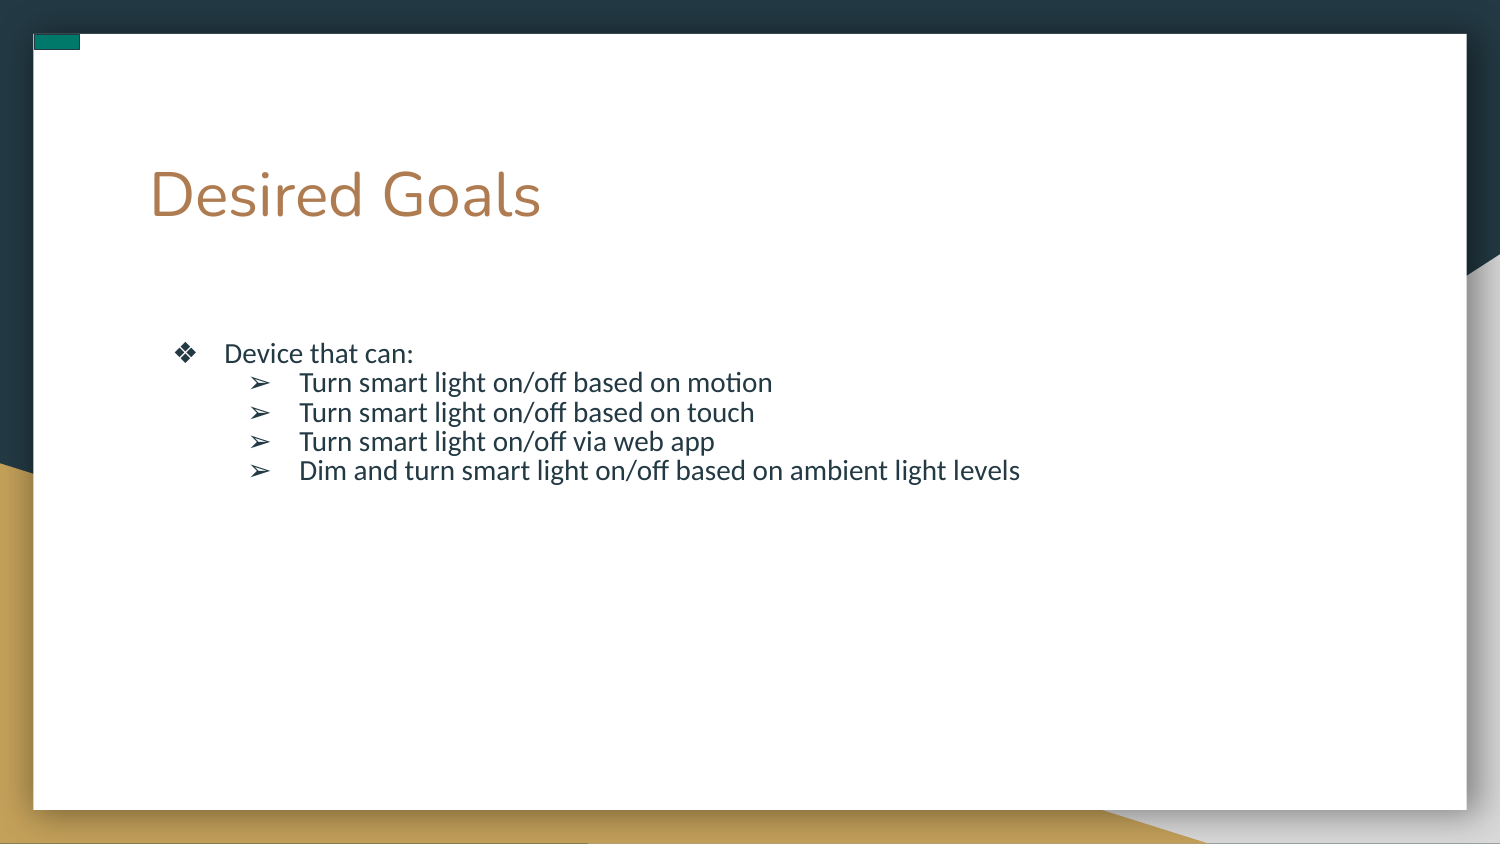

# Desired Goals
Device that can:
Turn smart light on/off based on motion
Turn smart light on/off based on touch
Turn smart light on/off via web app
Dim and turn smart light on/off based on ambient light levels